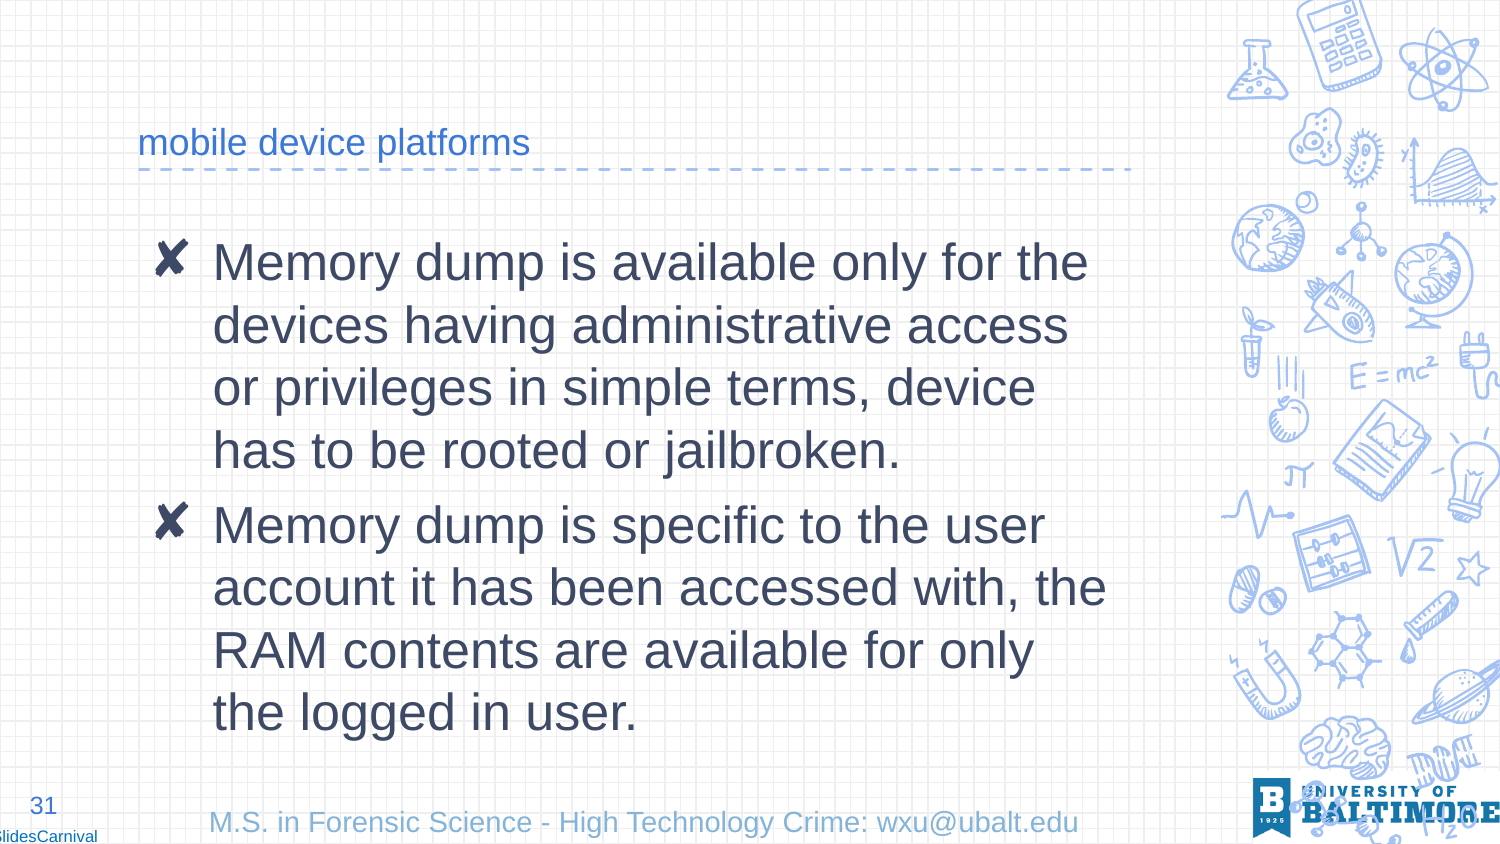

# mobile device platforms
Memory dump is available only for the devices having administrative access or privileges in simple terms, device has to be rooted or jailbroken.
Memory dump is specific to the user account it has been accessed with, the RAM contents are available for only the logged in user.
31